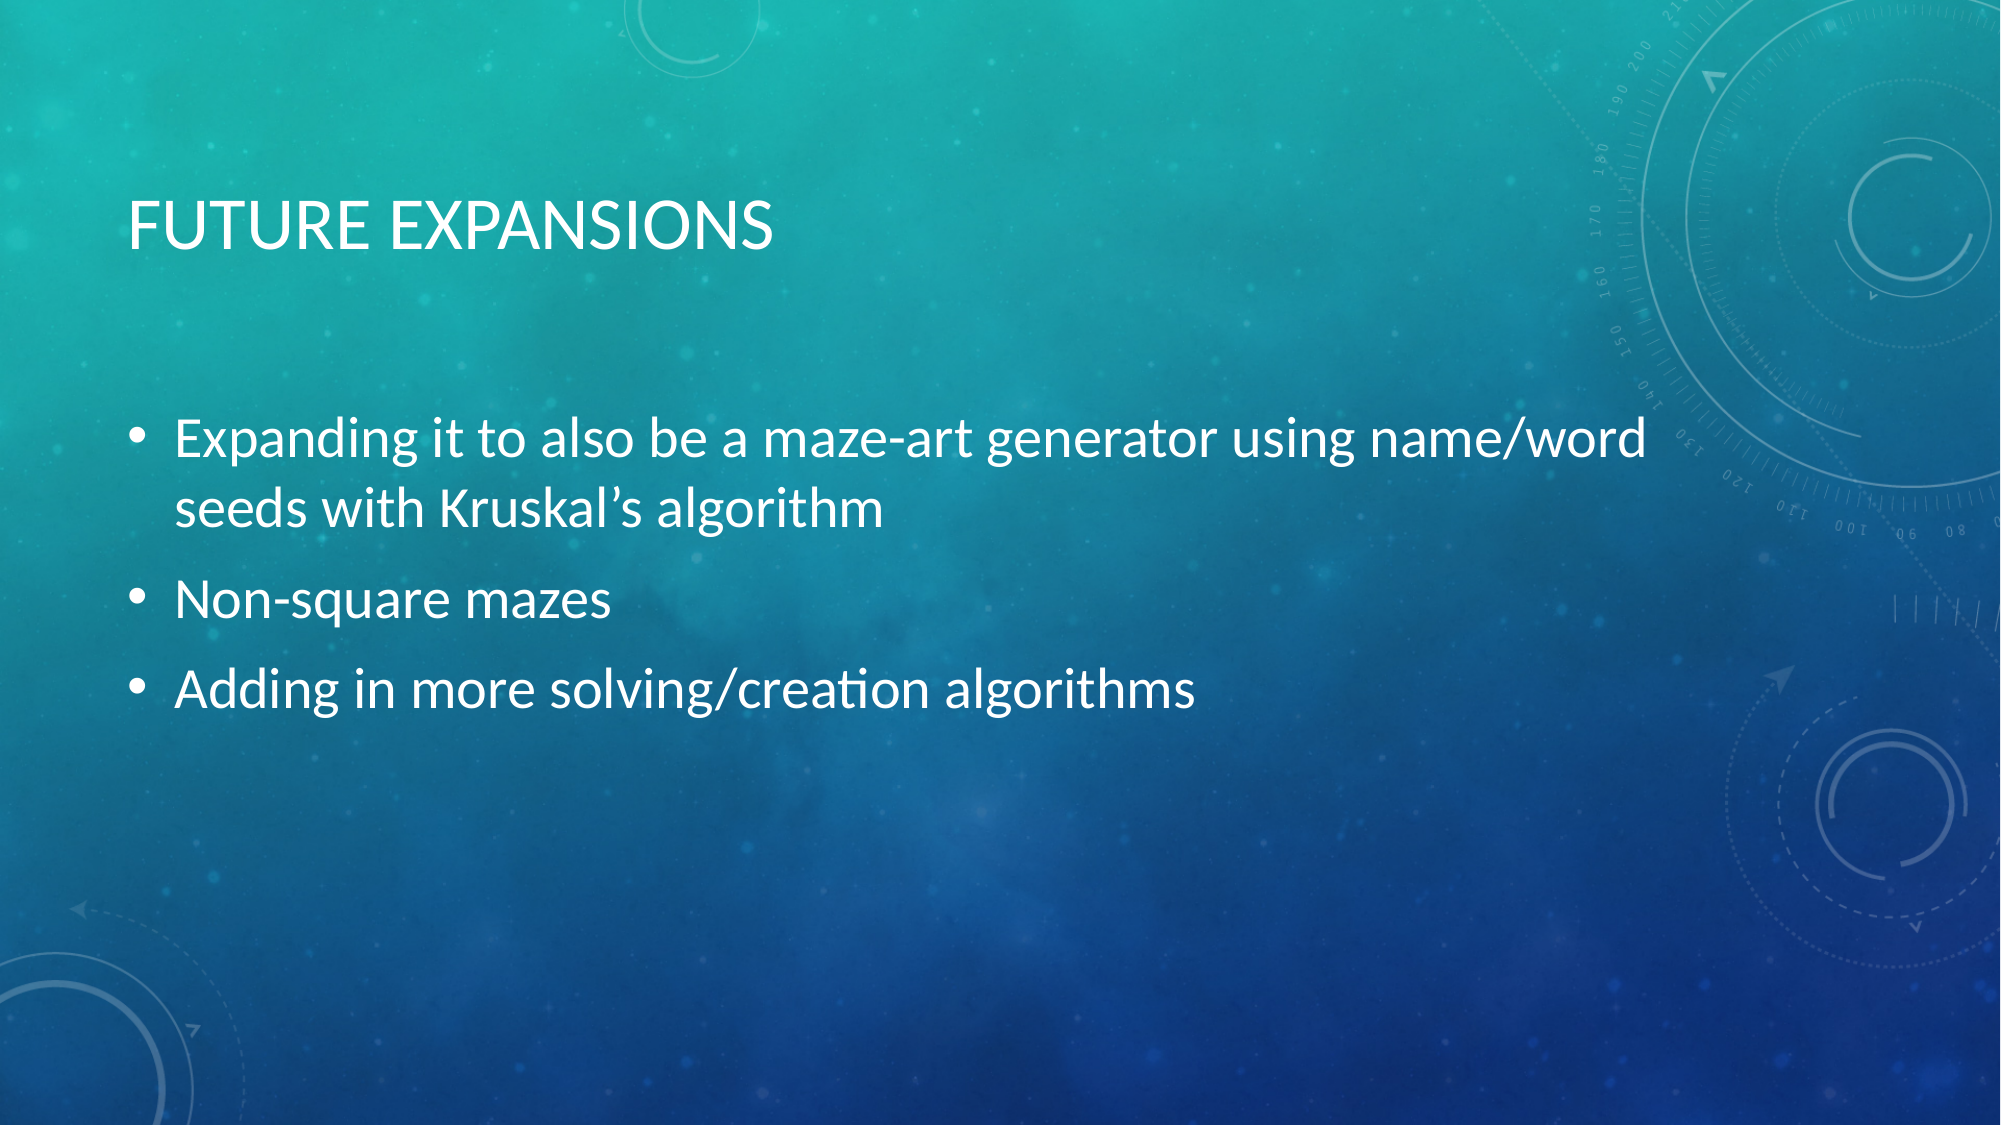

# Future Expansions
Expanding it to also be a maze-art generator using name/word seeds with Kruskal’s algorithm
Non-square mazes
Adding in more solving/creation algorithms